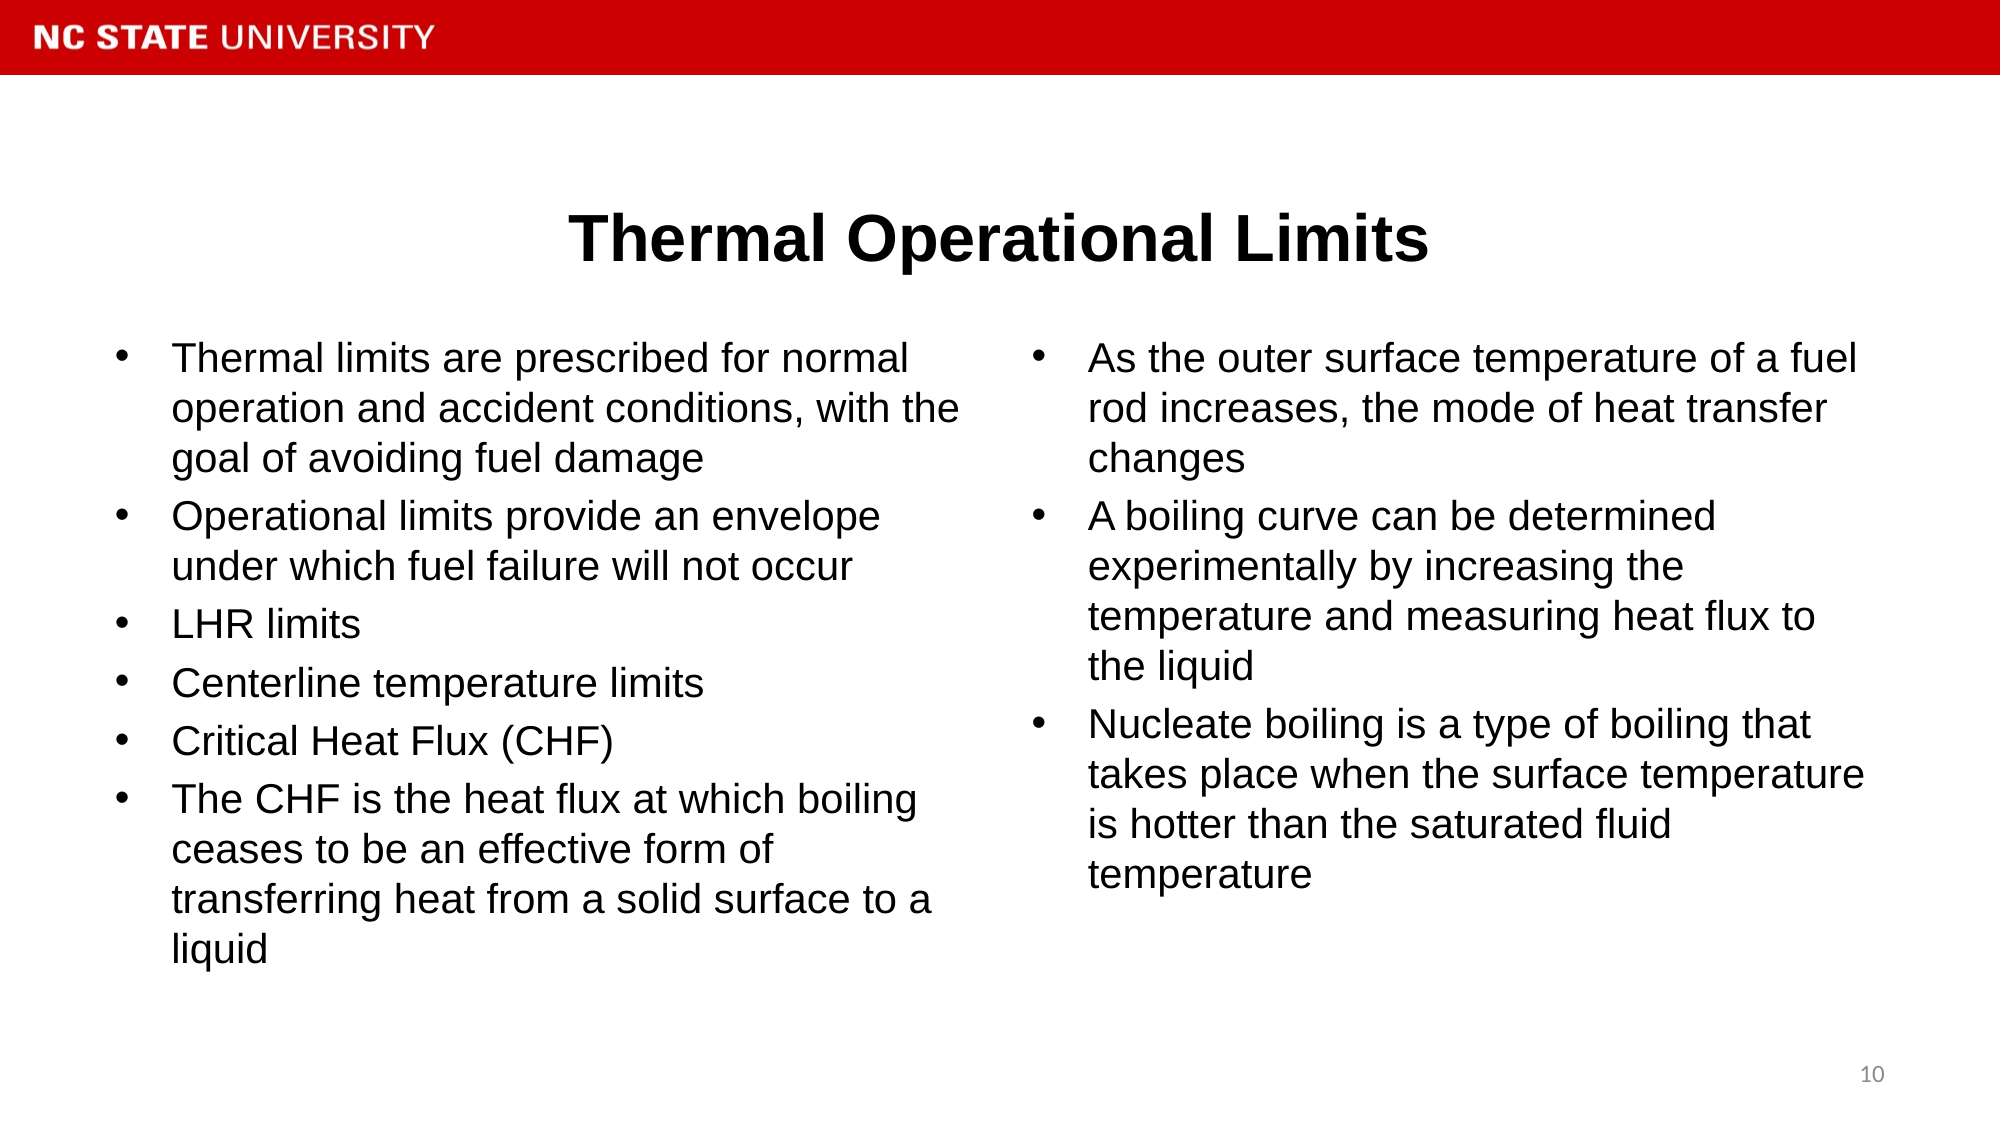

# Thermal Operational Limits
Thermal limits are prescribed for normal operation and accident conditions, with the goal of avoiding fuel damage
Operational limits provide an envelope under which fuel failure will not occur
LHR limits
Centerline temperature limits
Critical Heat Flux (CHF)
The CHF is the heat flux at which boiling ceases to be an effective form of transferring heat from a solid surface to a liquid
As the outer surface temperature of a fuel rod increases, the mode of heat transfer changes
A boiling curve can be determined experimentally by increasing the temperature and measuring heat flux to the liquid
Nucleate boiling is a type of boiling that takes place when the surface temperature is hotter than the saturated fluid temperature

10